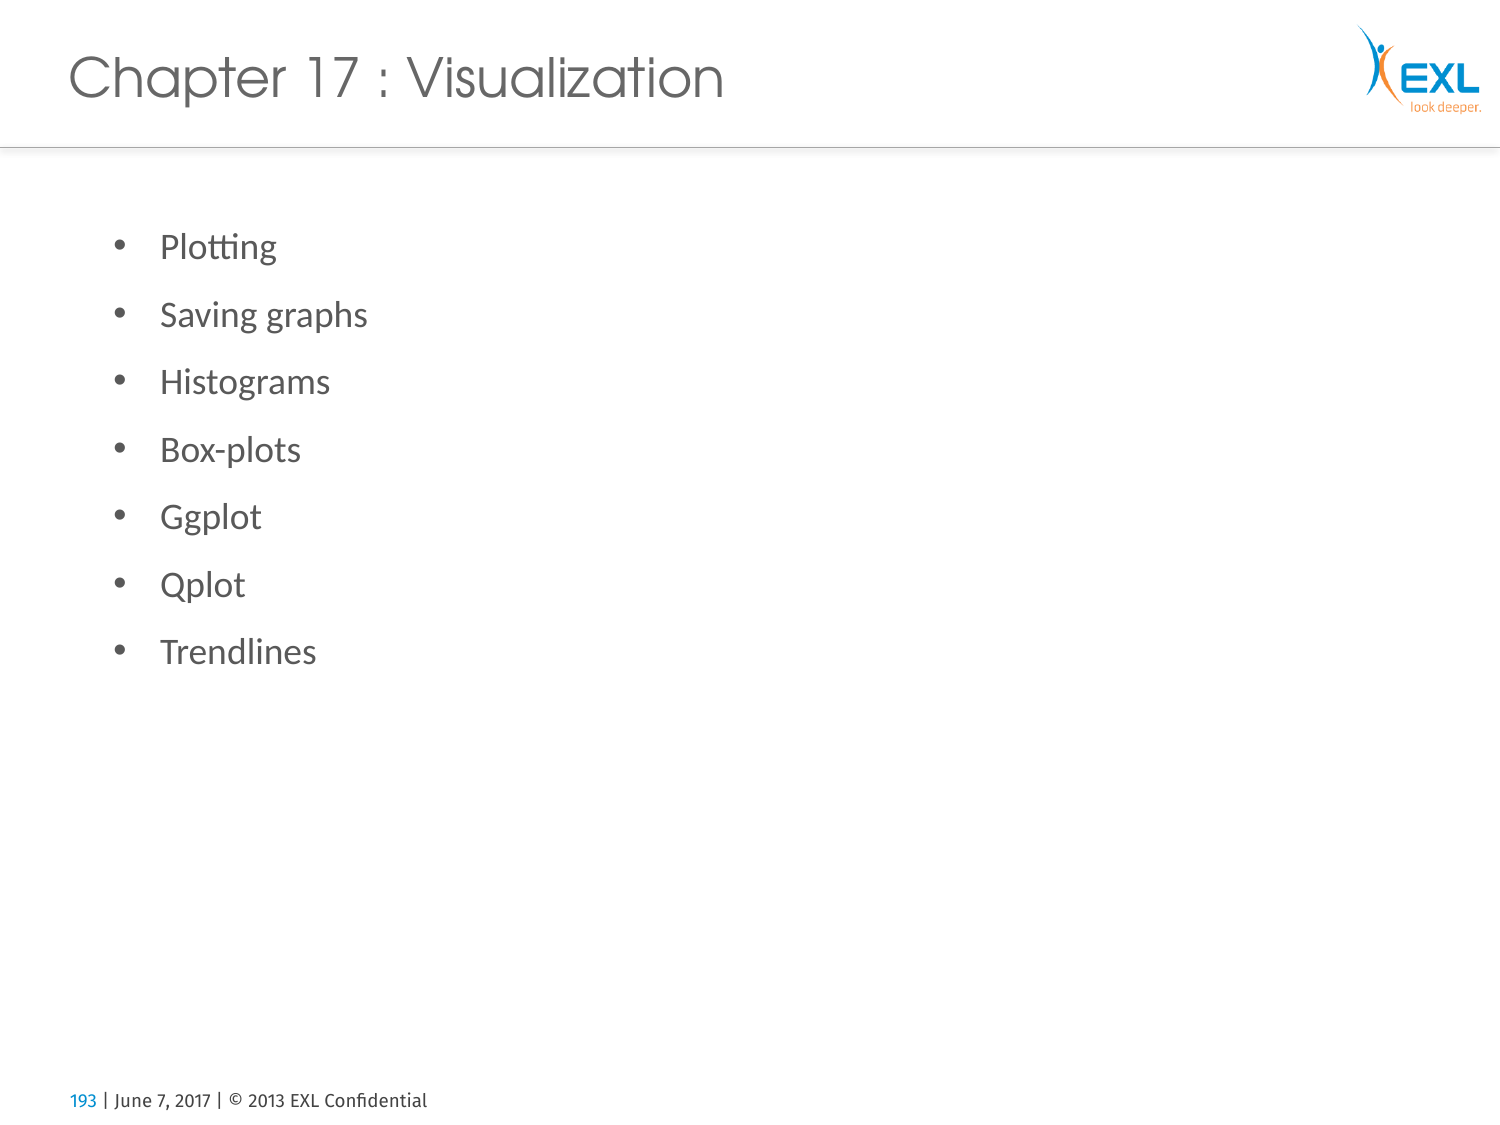

# Chapter 17 : Visualization
Plotting
Saving graphs
Histograms
Box-plots
Ggplot
Qplot
Trendlines